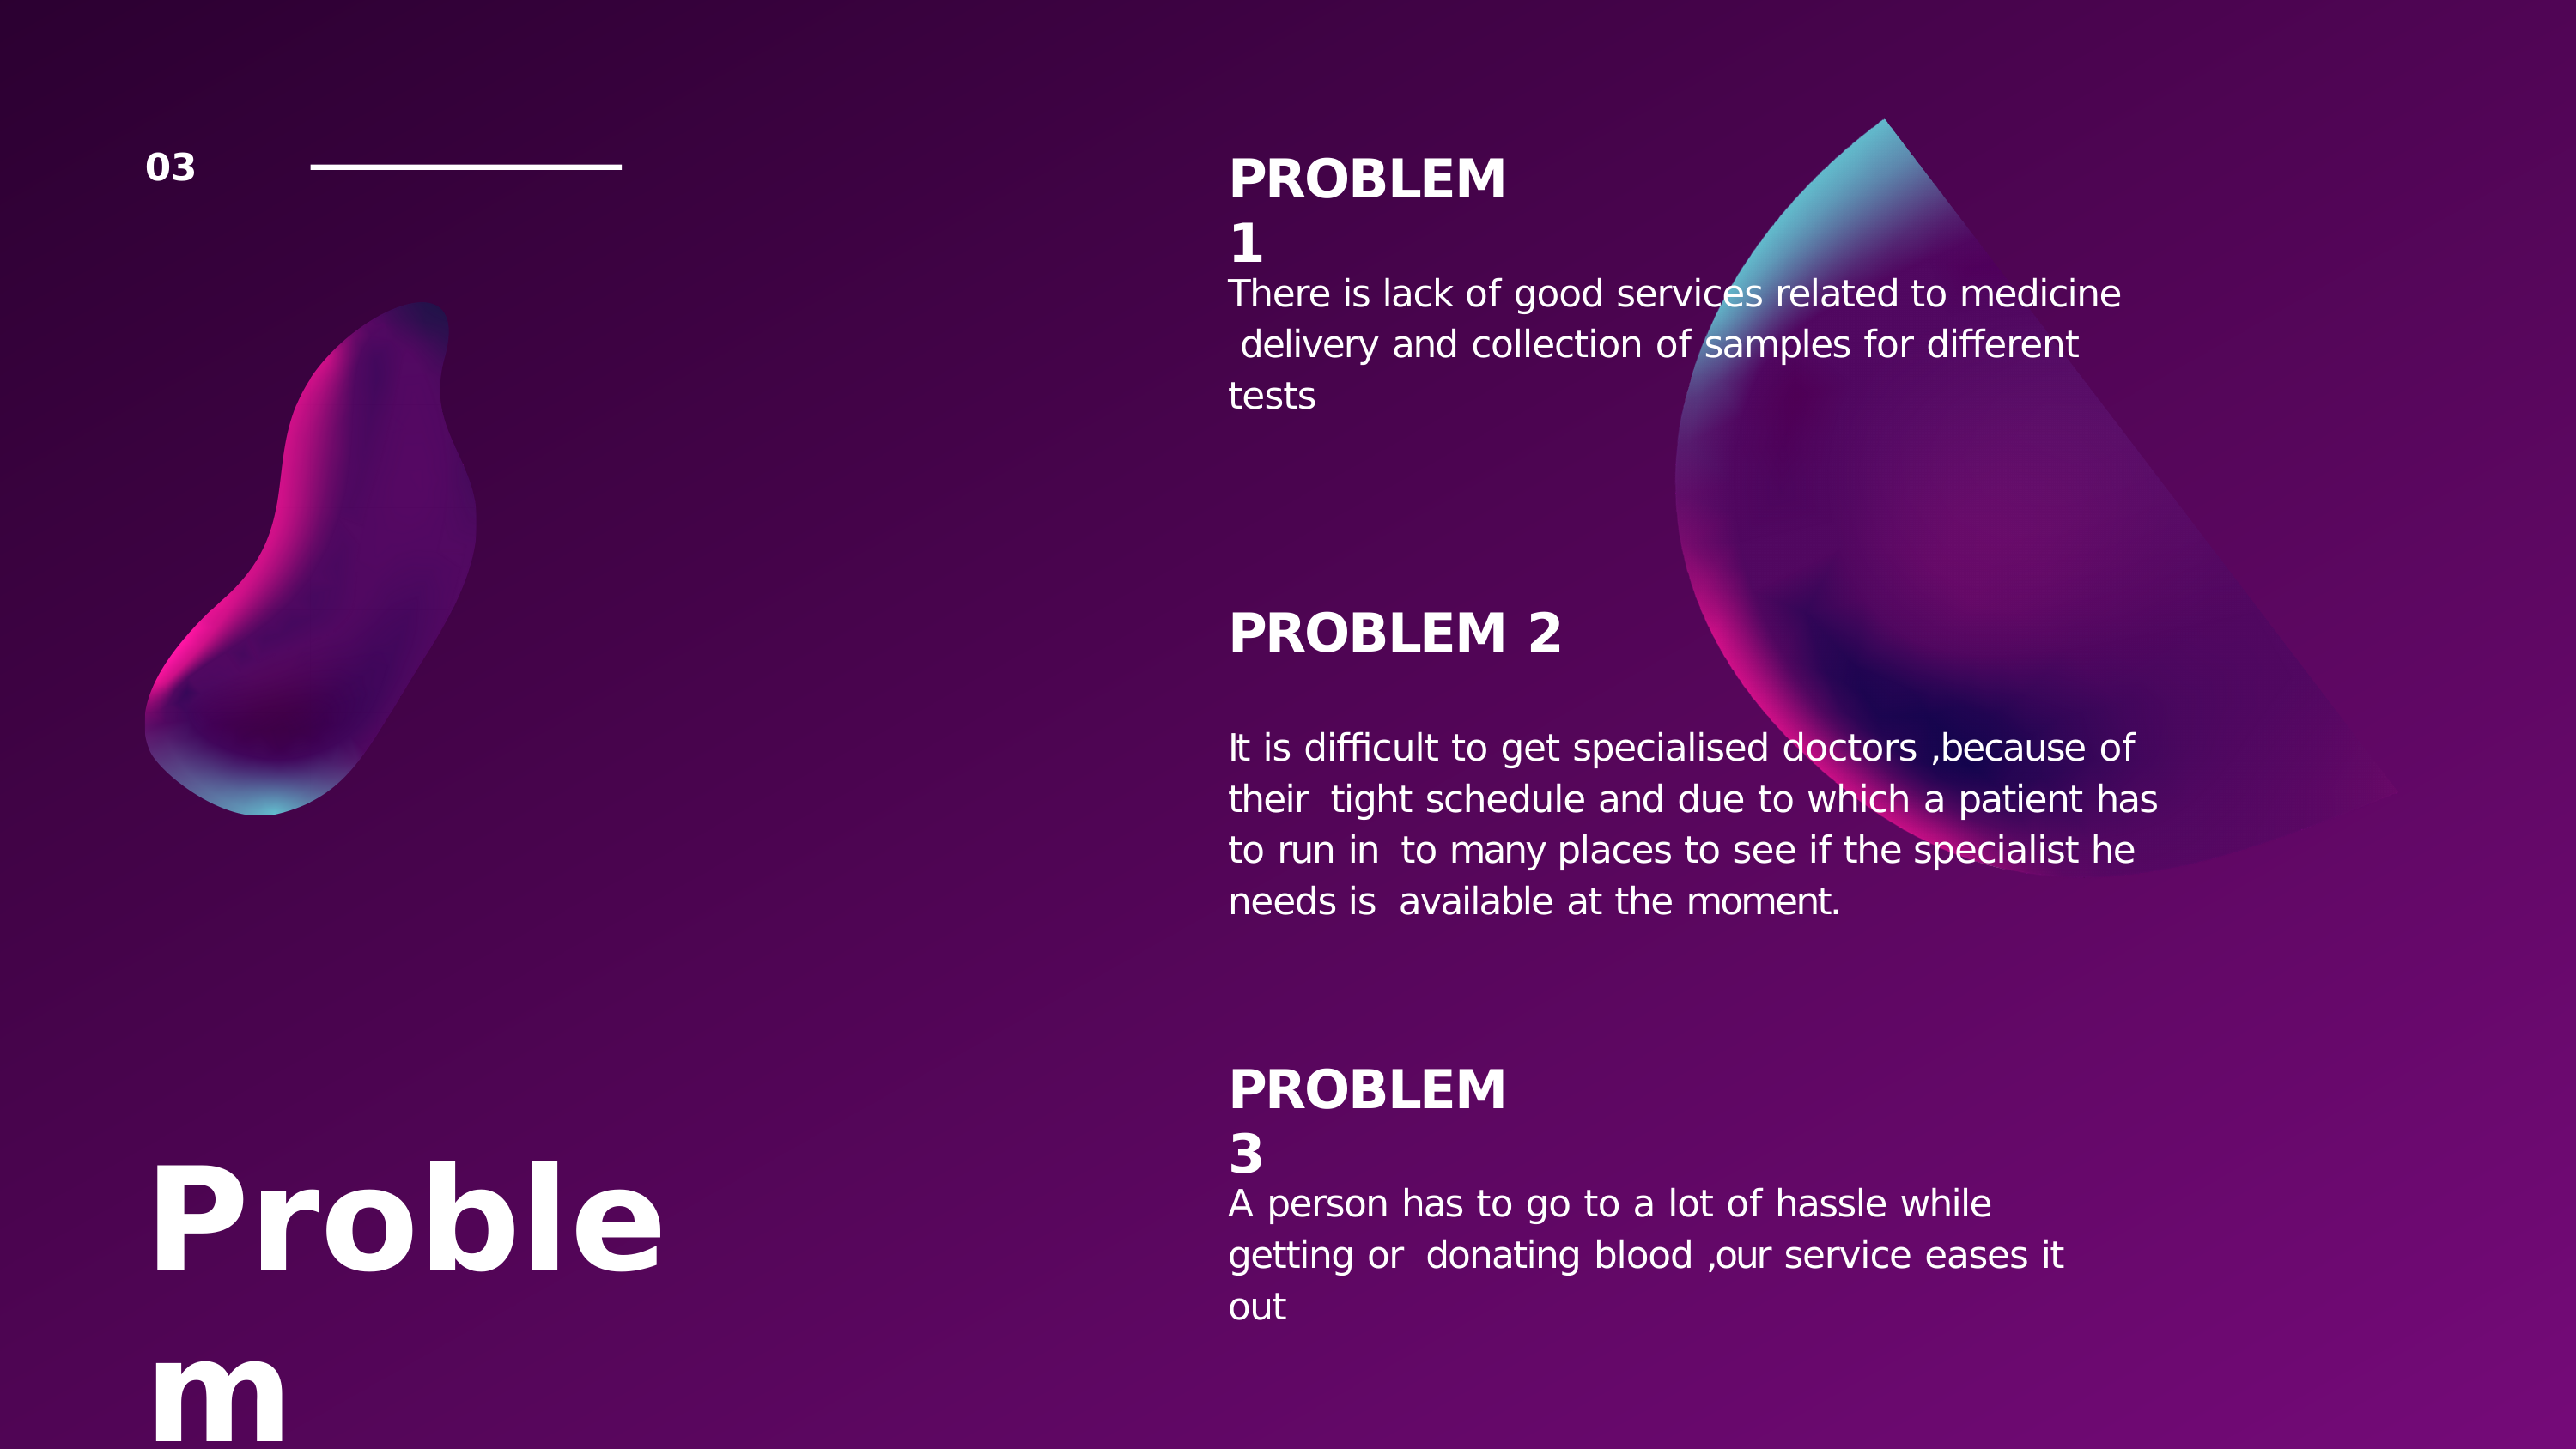

03
# PROBLEM 1

There is lack of good services related to medicine  delivery and collection of samples for different tests

PROBLEM 2
It is difficult to get specialised doctors ,because of their  tight schedule and due to which a patient has to run in  to many places to see if the specialist he needs is  available at the moment.
PROBLEM 3
Problem
A person has to go to a lot of hassle while getting or  donating blood ,our service eases it out